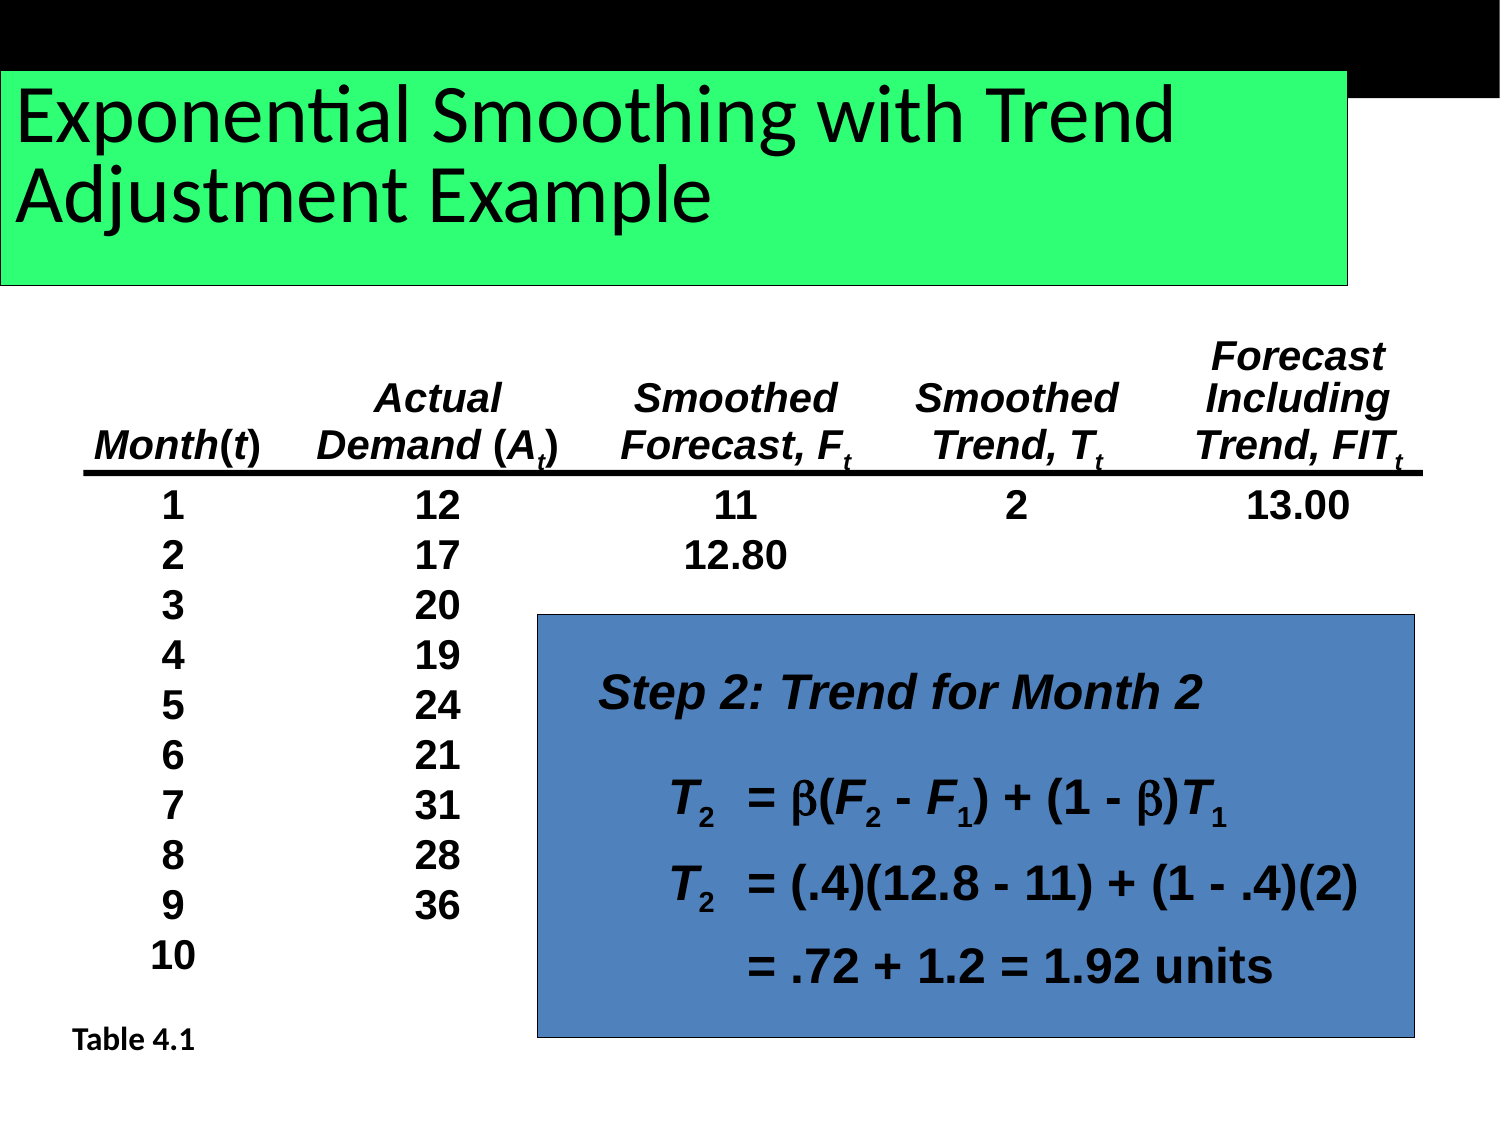

Exponential Smoothing with Trend Adjustment Example
					Forecast
		Actual	Smoothed	Smoothed	Including
	Month(t)	Demand (At)	Forecast, Ft	Trend, Tt	Trend, FITt
	1	12	11	2	13.00
	2	17	12.80
	3	20
	4	19
	5	24
	6	21
	7	31
	8	28
	9	36
	10

Step 2: Trend for Month 2
T2 	= β(F2 - F1) + (1 - β)T1
T2 	= (.4)(12.8 - 11) + (1 - .4)(2)
	= .72 + 1.2 = 1.92 units
Table 4.1